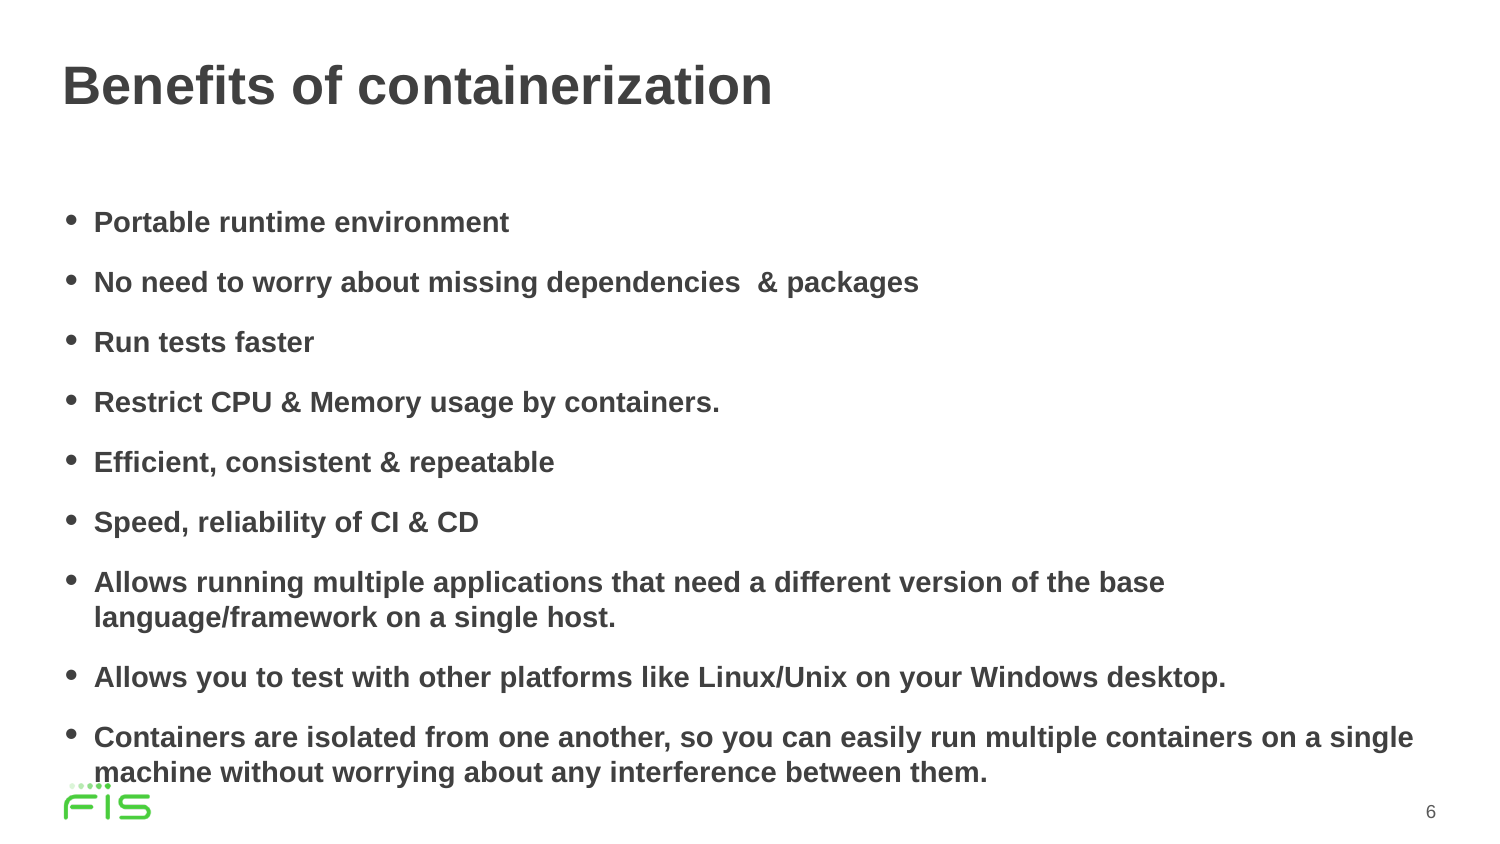

# Benefits of containerization
Portable runtime environment
No need to worry about missing dependencies  & packages
Run tests faster
Restrict CPU & Memory usage by containers.
Efficient, consistent & repeatable
Speed, reliability of CI & CD
Allows running multiple applications that need a different version of the base language/framework on a single host.
Allows you to test with other platforms like Linux/Unix on your Windows desktop.
Containers are isolated from one another, so you can easily run multiple containers on a single machine without worrying about any interference between them.
6